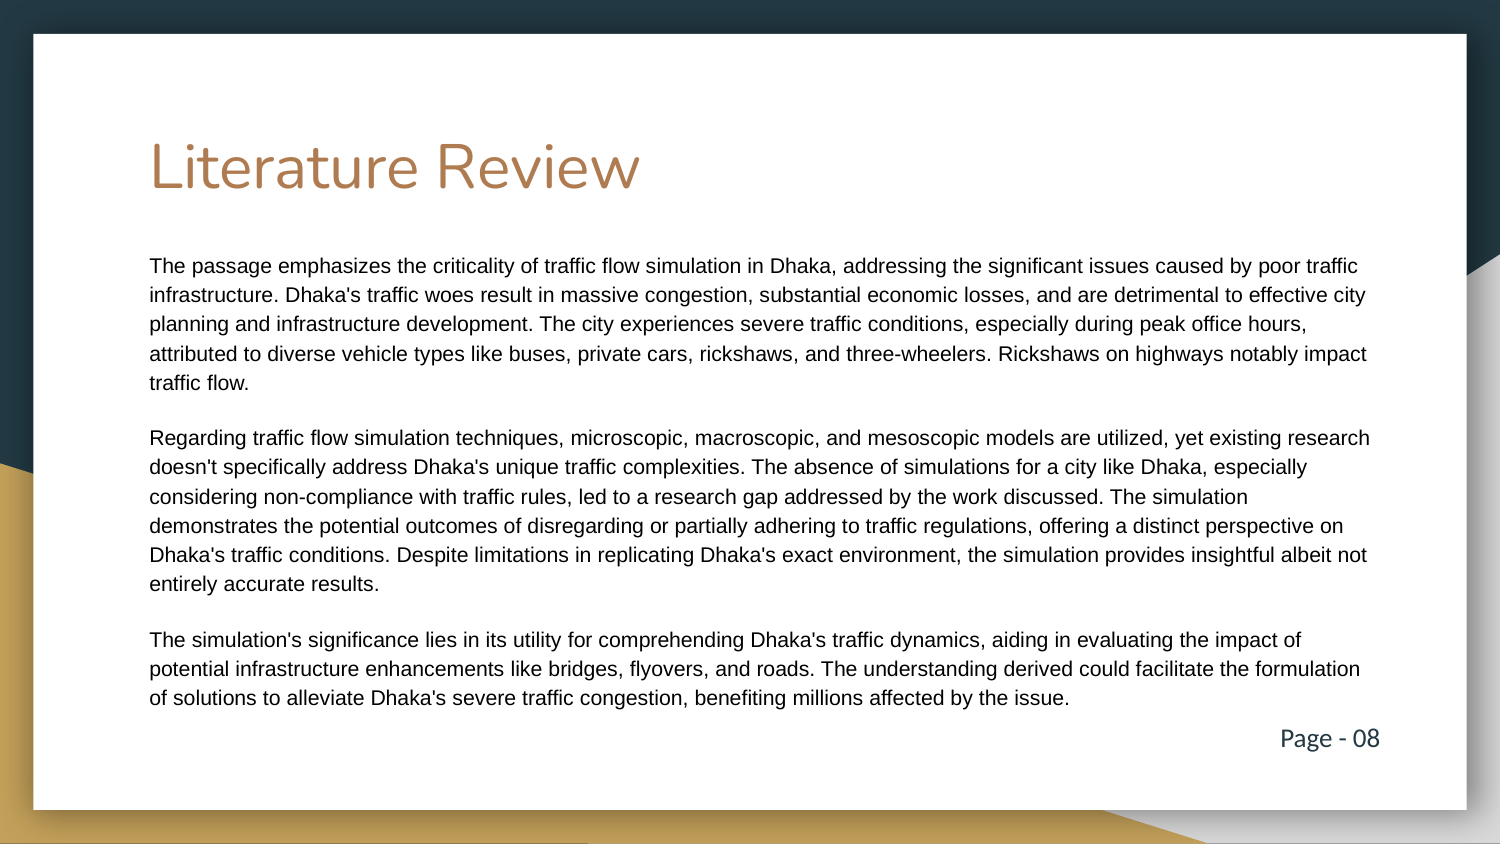

# Literature Review
The passage emphasizes the criticality of traffic flow simulation in Dhaka, addressing the significant issues caused by poor traffic infrastructure. Dhaka's traffic woes result in massive congestion, substantial economic losses, and are detrimental to effective city planning and infrastructure development. The city experiences severe traffic conditions, especially during peak office hours, attributed to diverse vehicle types like buses, private cars, rickshaws, and three-wheelers. Rickshaws on highways notably impact traffic flow.
Regarding traffic flow simulation techniques, microscopic, macroscopic, and mesoscopic models are utilized, yet existing research doesn't specifically address Dhaka's unique traffic complexities. The absence of simulations for a city like Dhaka, especially considering non-compliance with traffic rules, led to a research gap addressed by the work discussed. The simulation demonstrates the potential outcomes of disregarding or partially adhering to traffic regulations, offering a distinct perspective on Dhaka's traffic conditions. Despite limitations in replicating Dhaka's exact environment, the simulation provides insightful albeit not entirely accurate results.
The simulation's significance lies in its utility for comprehending Dhaka's traffic dynamics, aiding in evaluating the impact of potential infrastructure enhancements like bridges, flyovers, and roads. The understanding derived could facilitate the formulation of solutions to alleviate Dhaka's severe traffic congestion, benefiting millions affected by the issue.

Page - 08